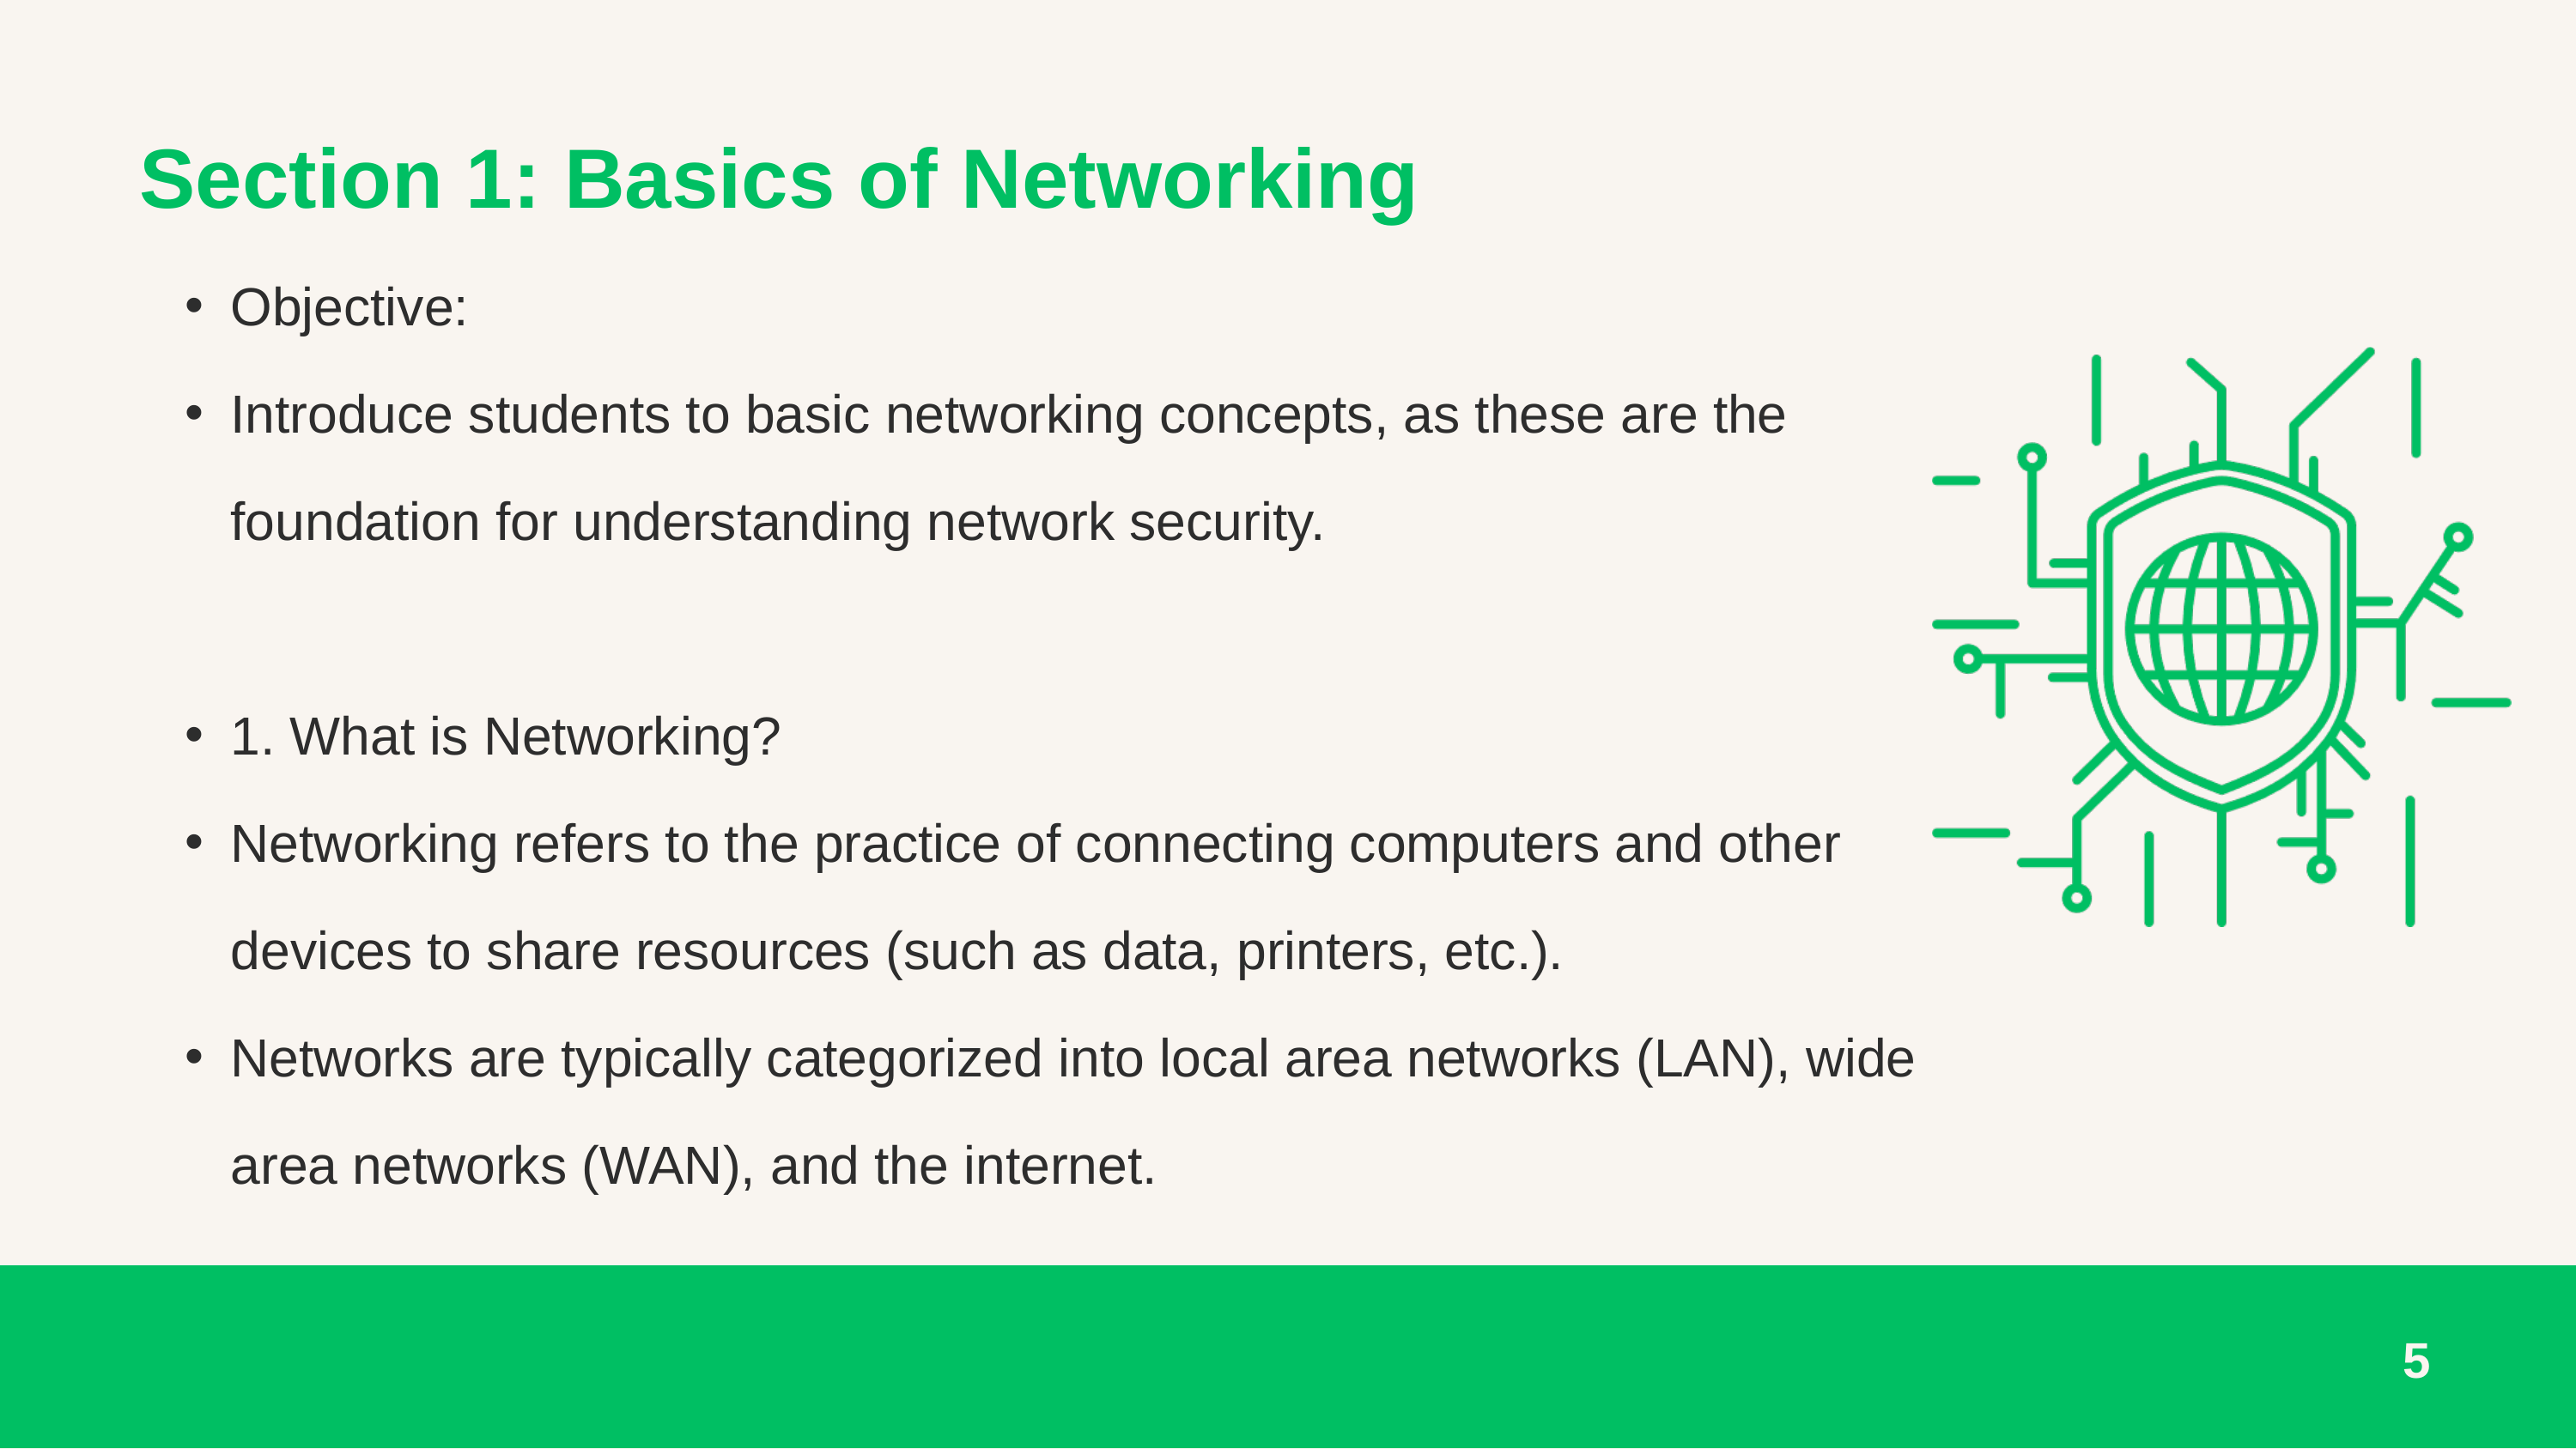

Section 1: Basics of Networking
Objective:
Introduce students to basic networking concepts, as these are the foundation for understanding network security.

1. What is Networking?
Networking refers to the practice of connecting computers and other devices to share resources (such as data, printers, etc.).
Networks are typically categorized into local area networks (LAN), wide area networks (WAN), and the internet.

5